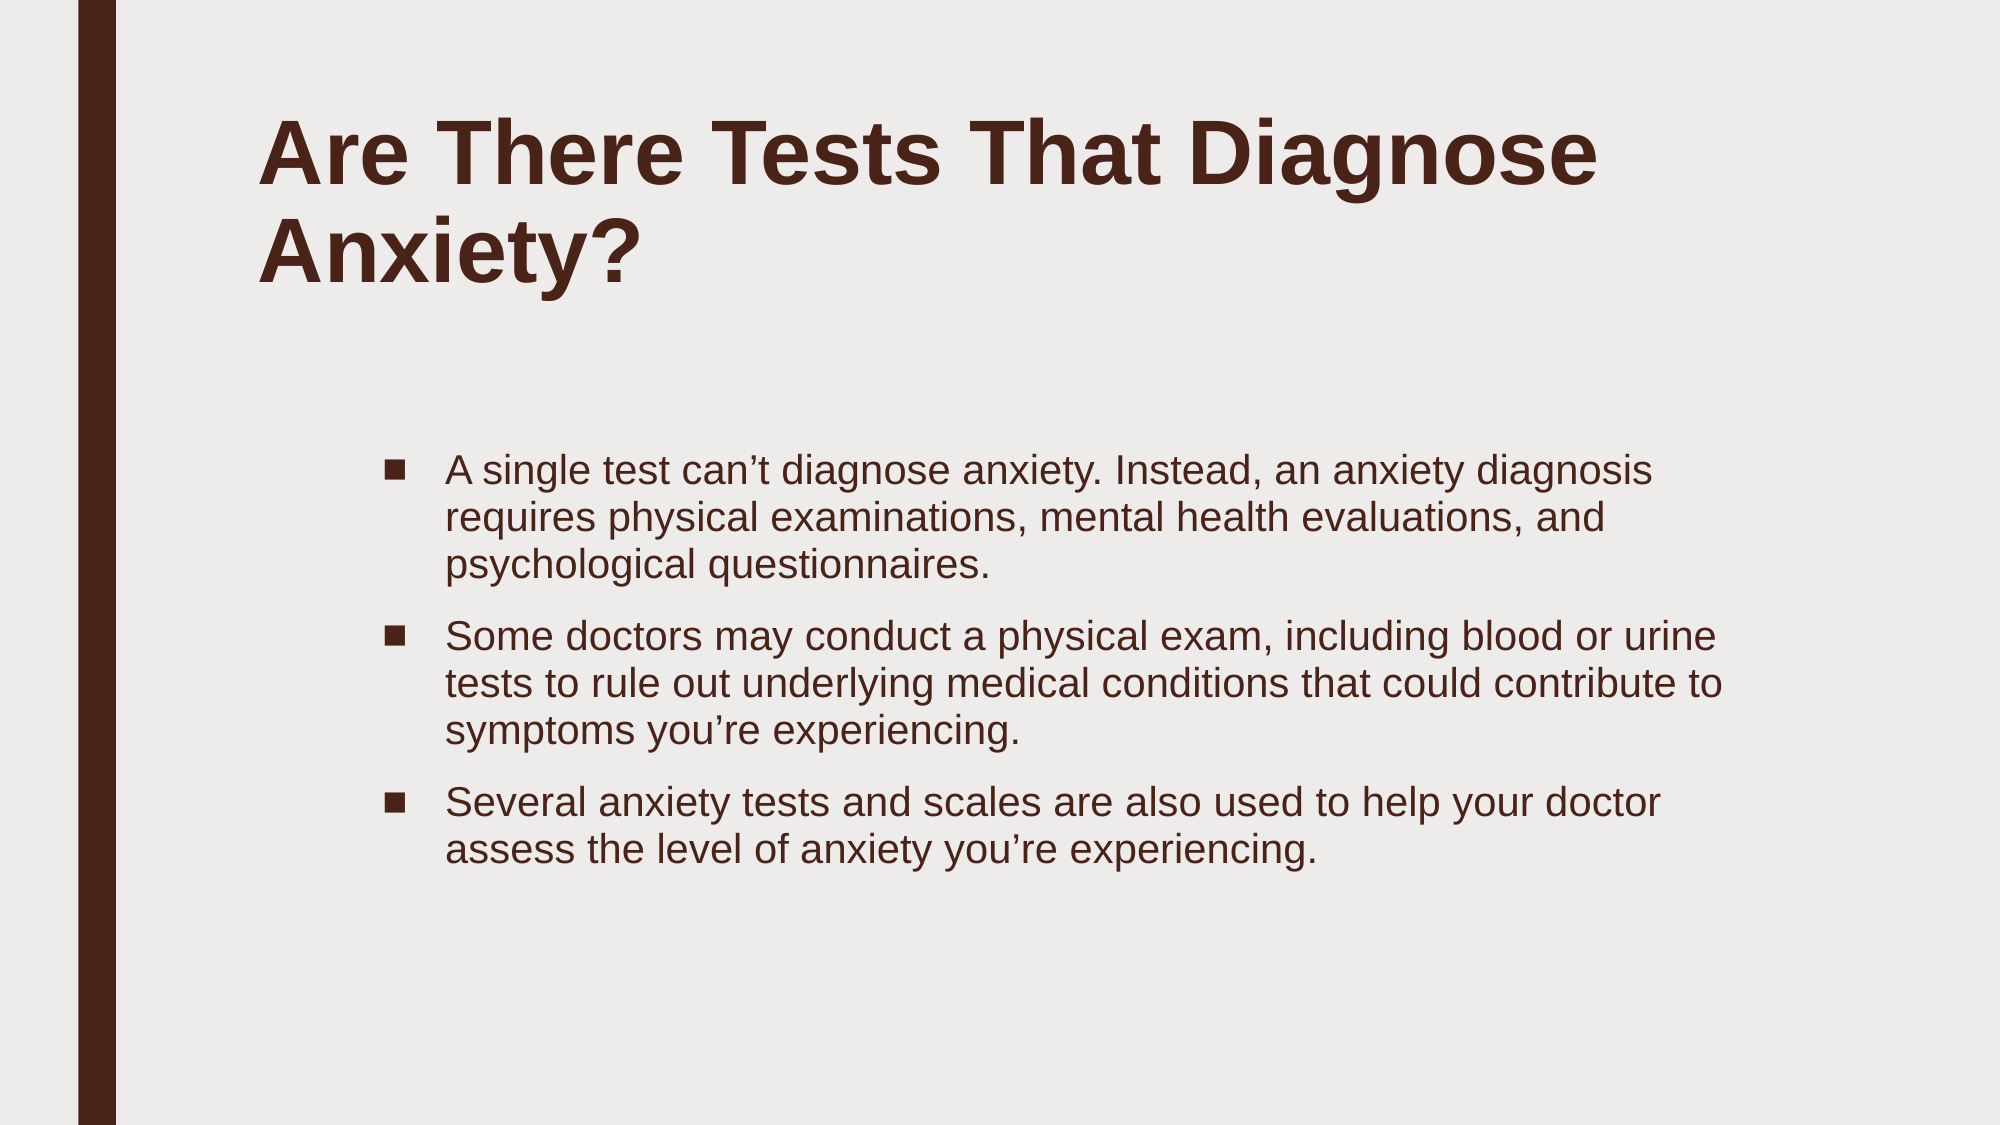

# Are There Tests That Diagnose Anxiety?
A single test can’t diagnose anxiety. Instead, an anxiety diagnosis requires physical examinations, mental health evaluations, and psychological questionnaires.
Some doctors may conduct a physical exam, including blood or urine tests to rule out underlying medical conditions that could contribute to symptoms you’re experiencing.
Several anxiety tests and scales are also used to help your doctor assess the level of anxiety you’re experiencing.